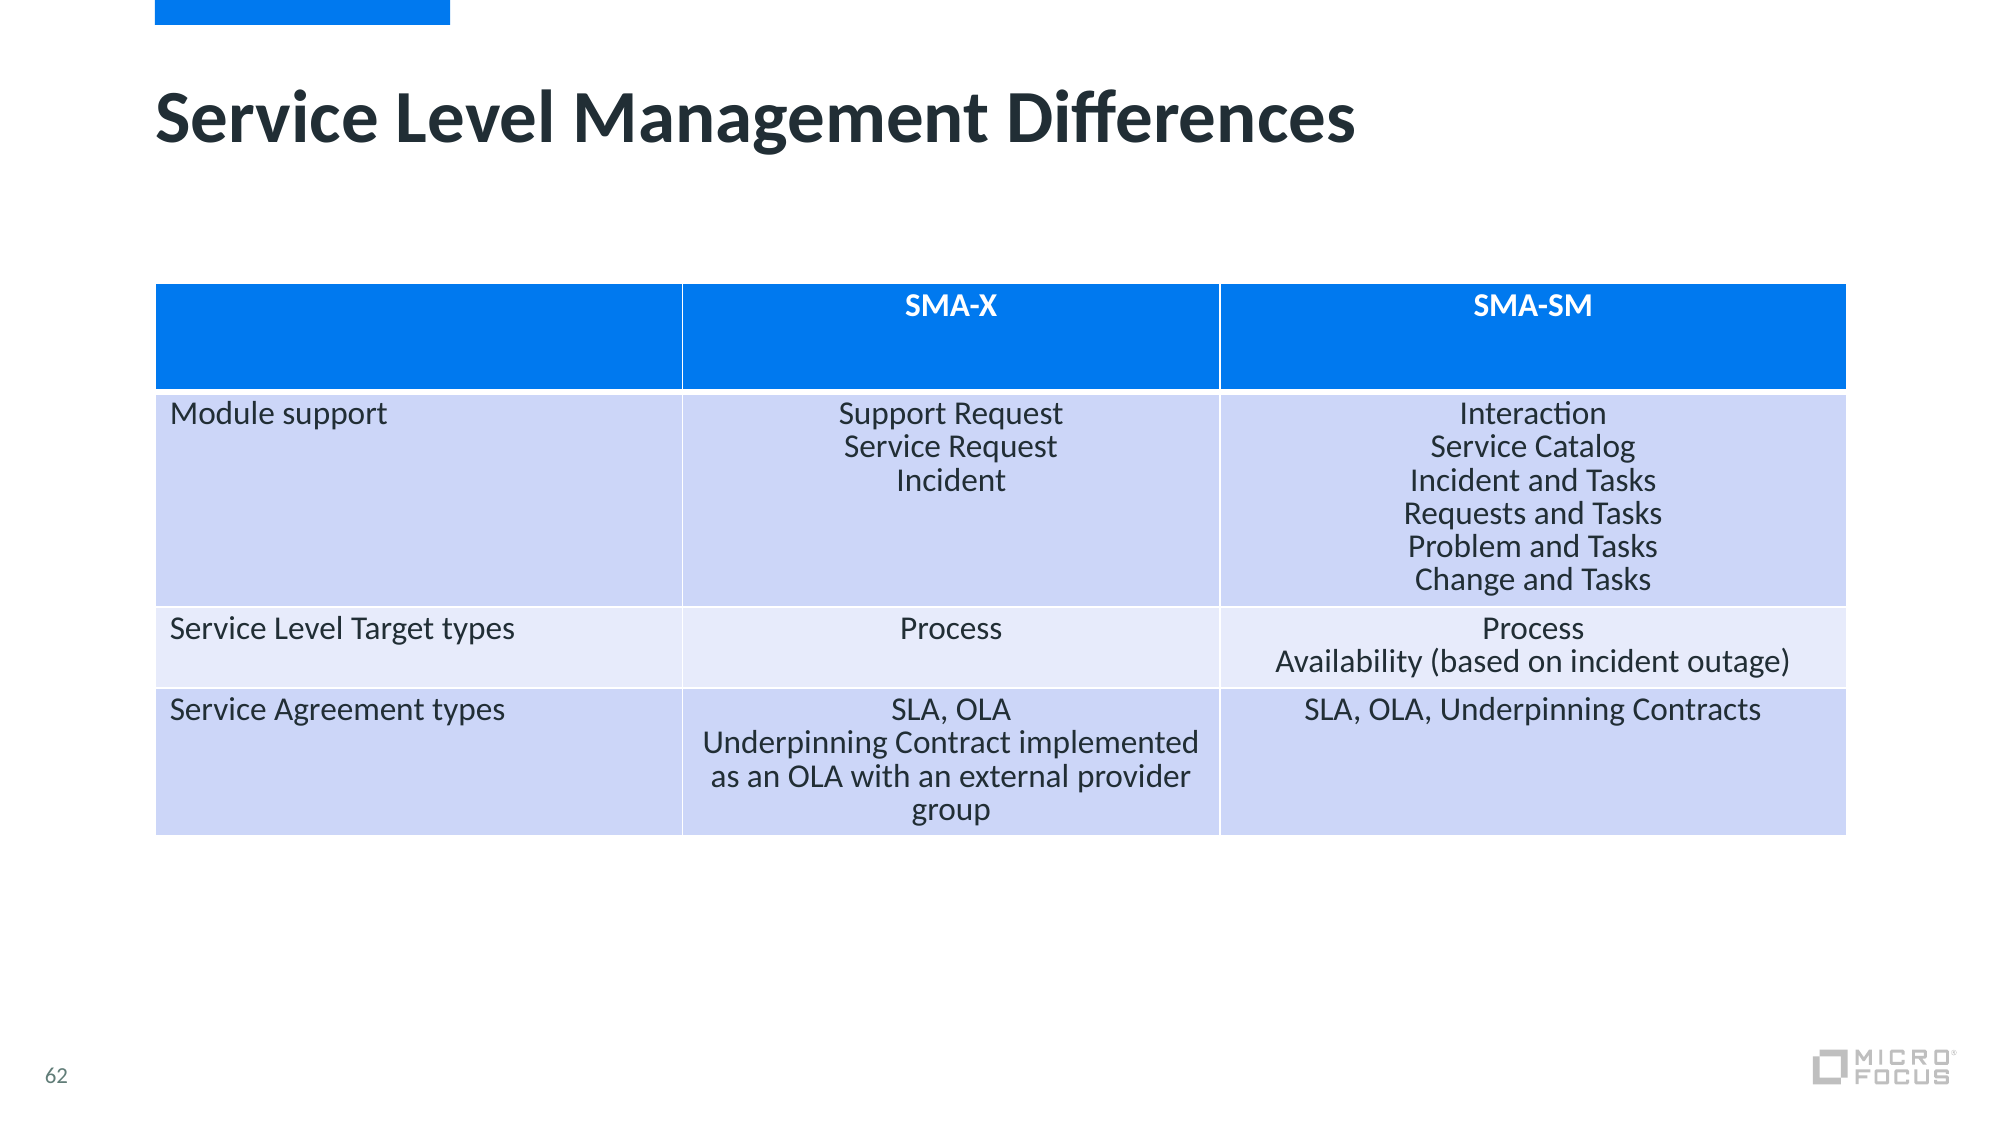

# Service Level Management Differences
|  | SMA-X | SMA-SM |
| --- | --- | --- |
| Module support | Support Request Service Request Incident | Interaction Service Catalog Incident and Tasks Requests and Tasks Problem and Tasks Change and Tasks |
| Service Level Target types | Process | Process Availability (based on incident outage) |
| Service Agreement types | SLA, OLA Underpinning Contract implemented as an OLA with an external provider group | SLA, OLA, Underpinning Contracts |

62